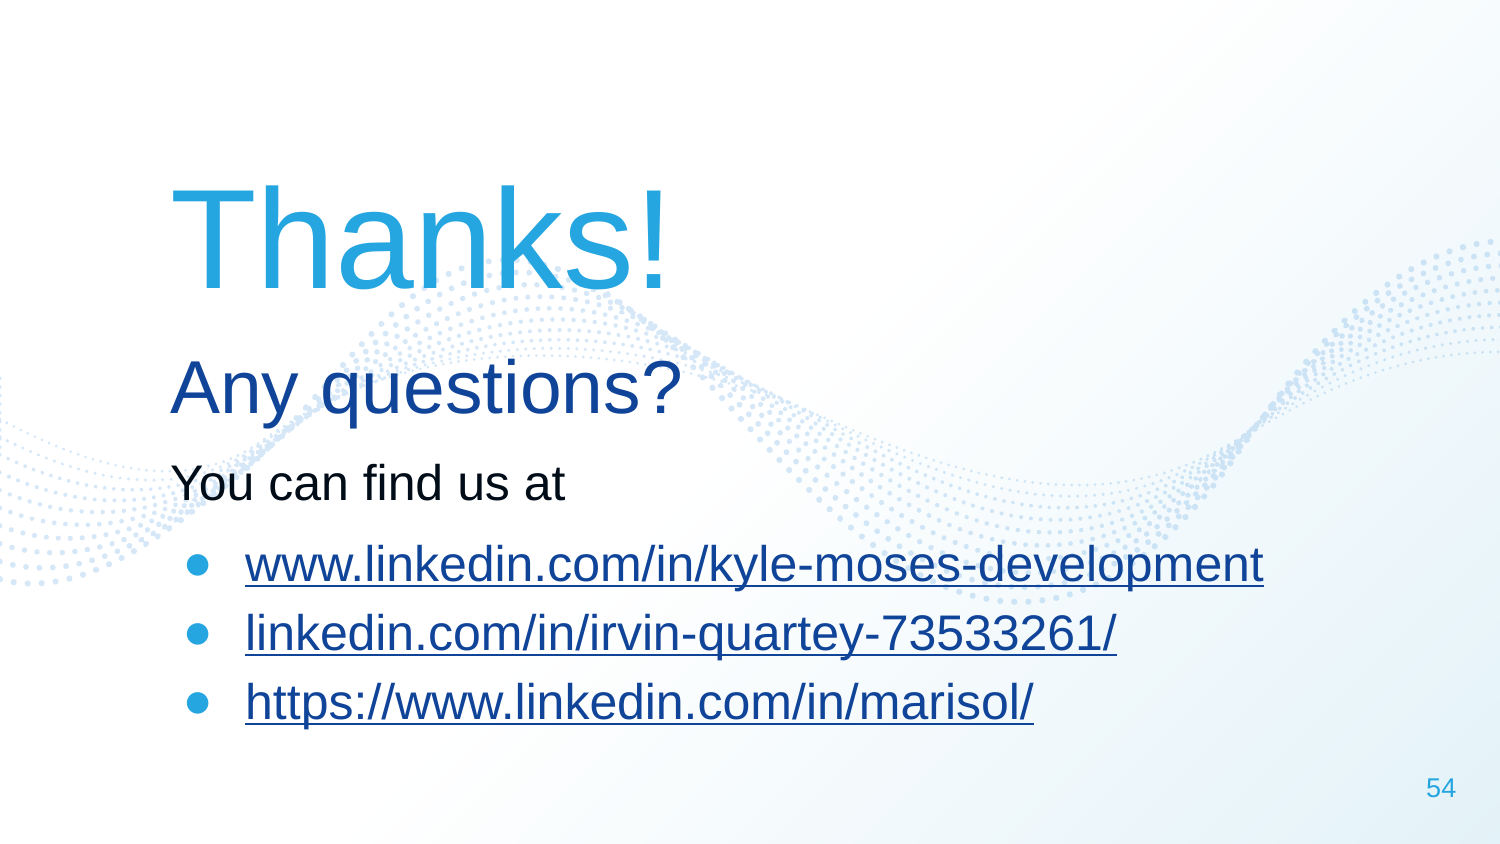

Thanks!
Any questions?
You can find us at
www.linkedin.com/in/kyle-moses-development
linkedin.com/in/irvin-quartey-73533261/
https://www.linkedin.com/in/marisol/
54